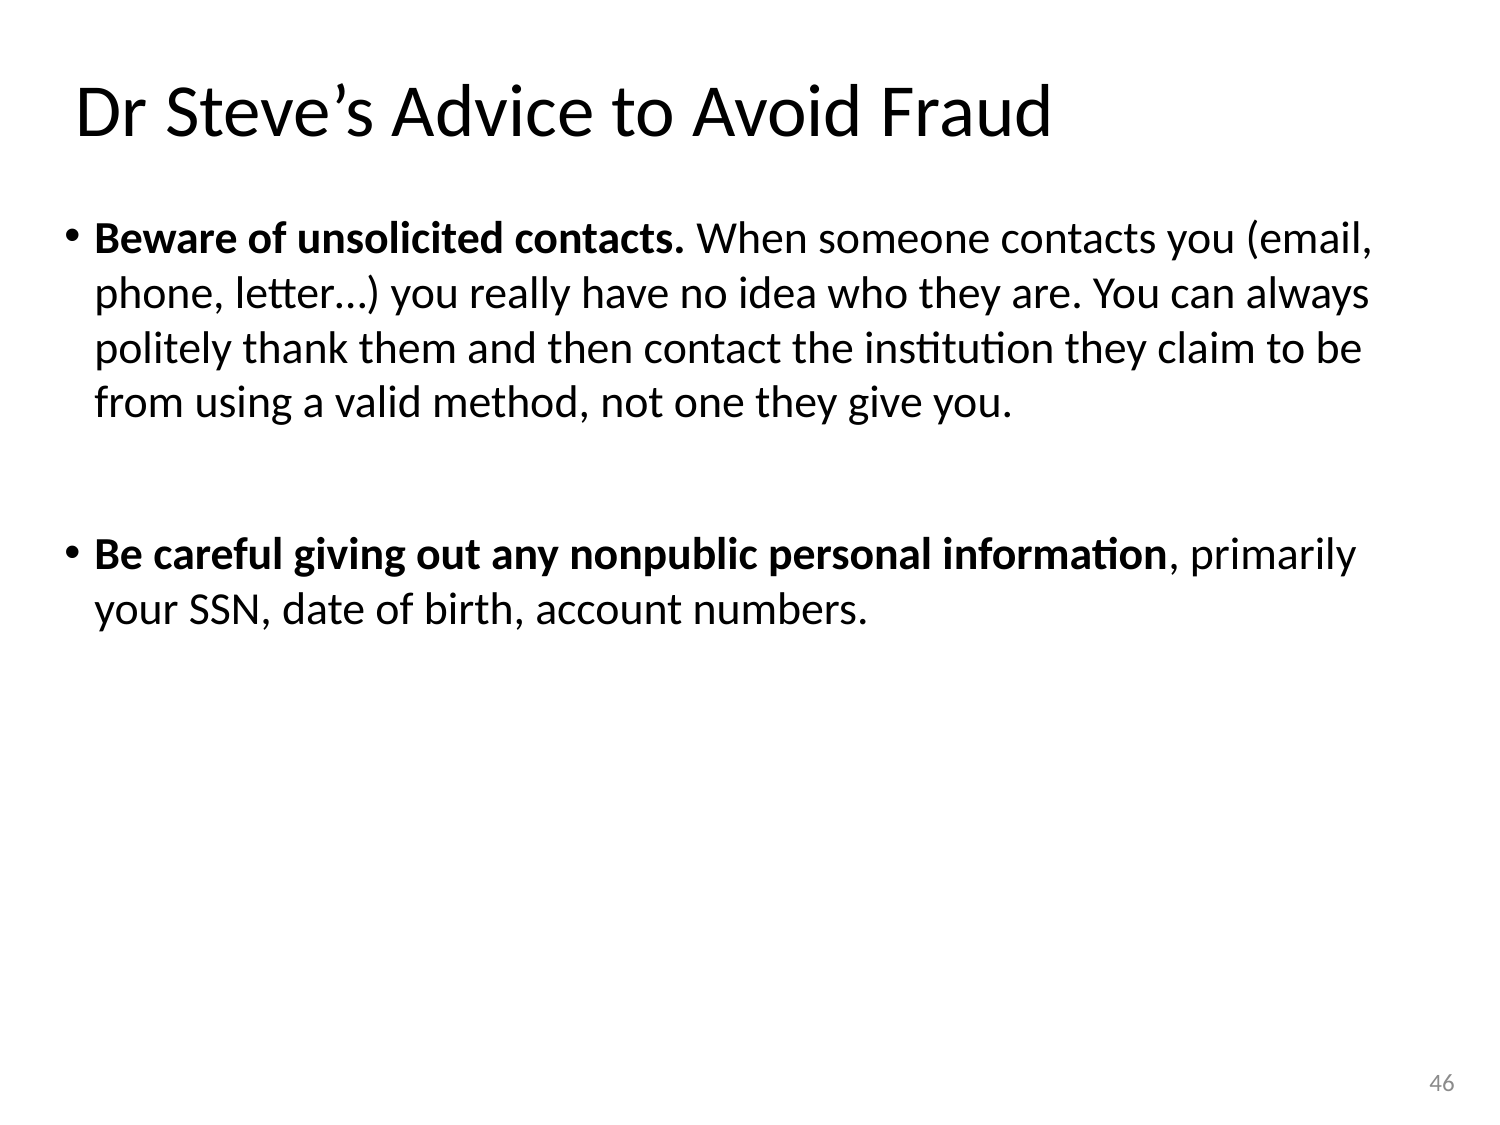

# Dr Steve’s Advice to Avoid Fraud
Beware of unsolicited contacts. When someone contacts you (email, phone, letter…) you really have no idea who they are. You can always politely thank them and then contact the institution they claim to be from using a valid method, not one they give you.

Be careful giving out any nonpublic personal information, primarily your SSN, date of birth, account numbers.

46